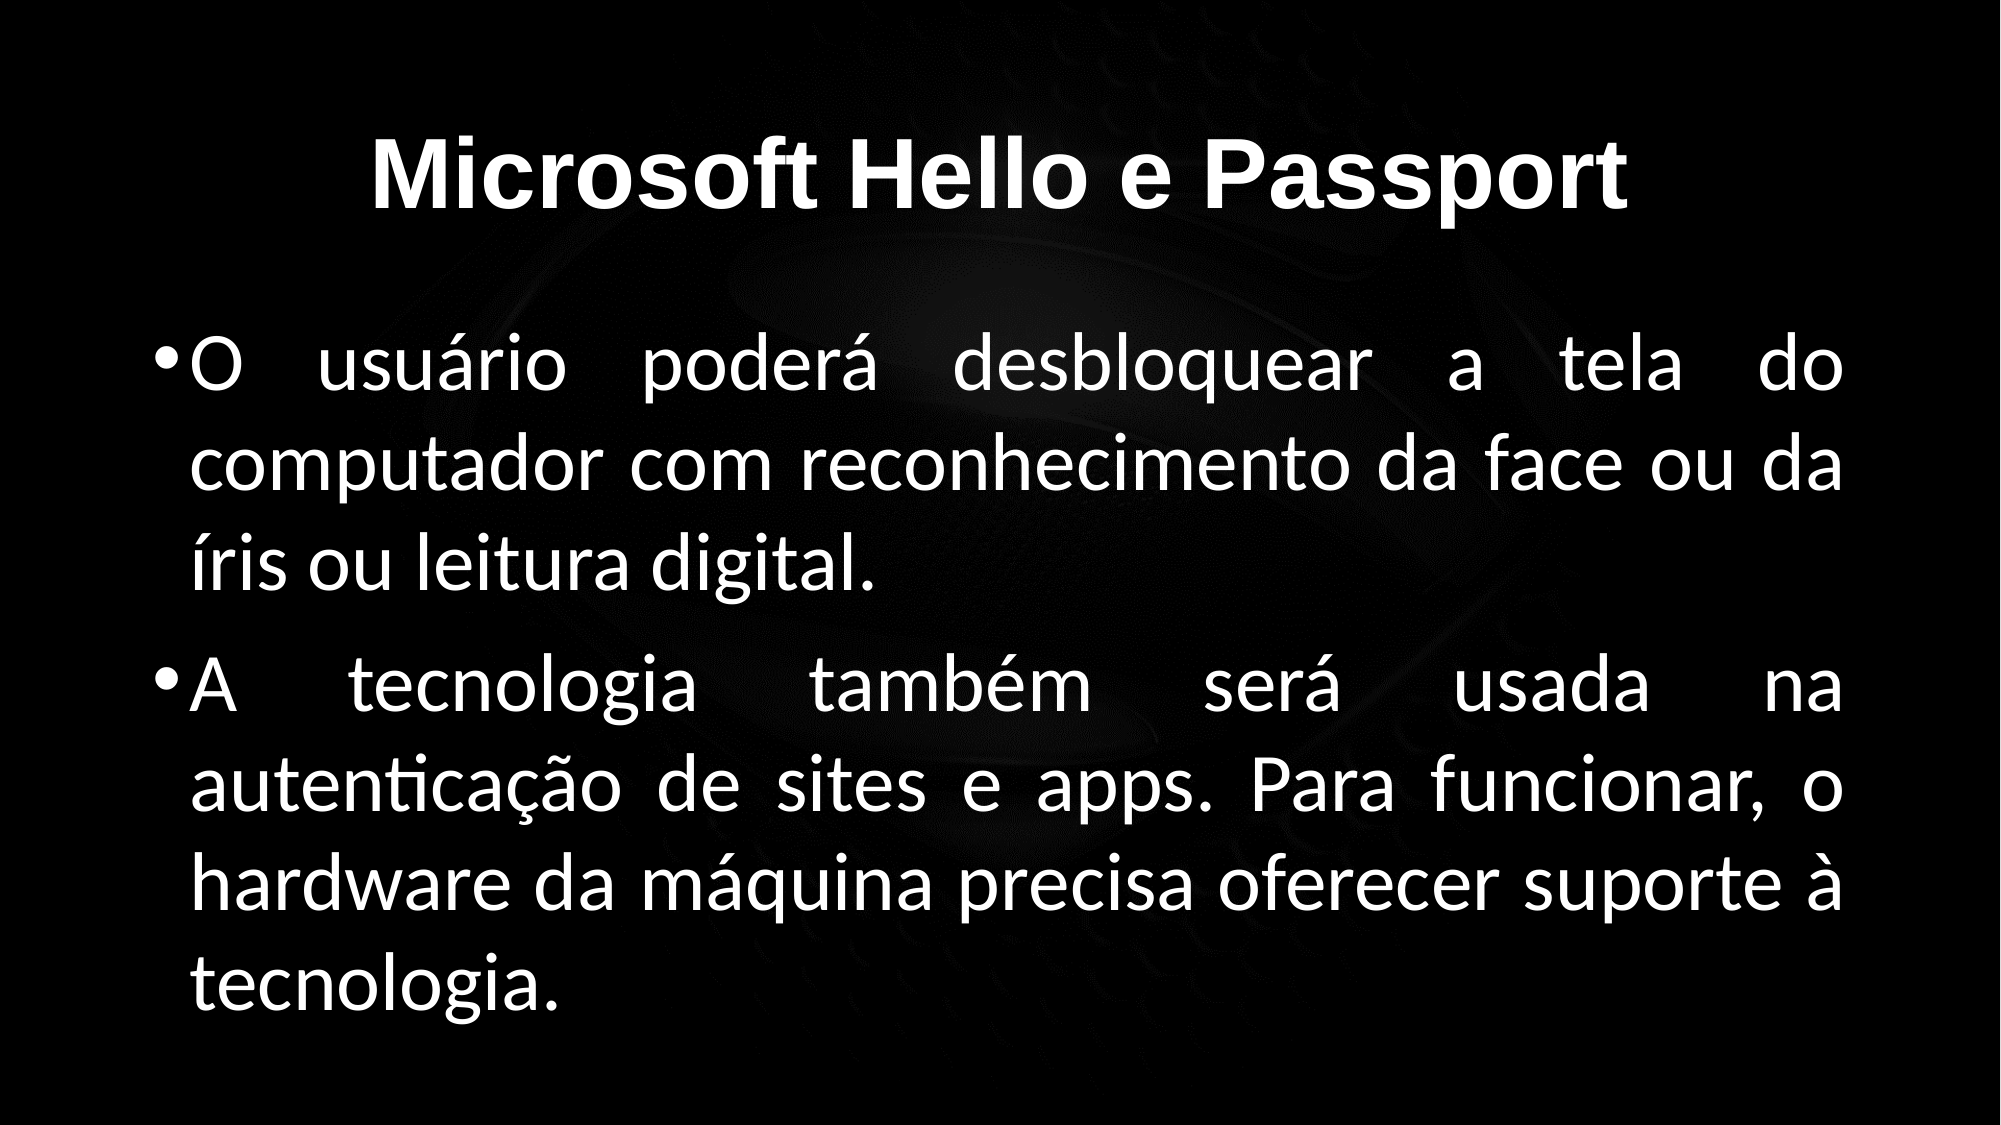

Microsoft Hello e Passport
O usuário poderá desbloquear a tela do computador com reconhecimento da face ou da íris ou leitura digital.
A tecnologia também será usada na autenticação de sites e apps. Para funcionar, o hardware da máquina precisa oferecer suporte à tecnologia.
Profº Lucas Mansueto